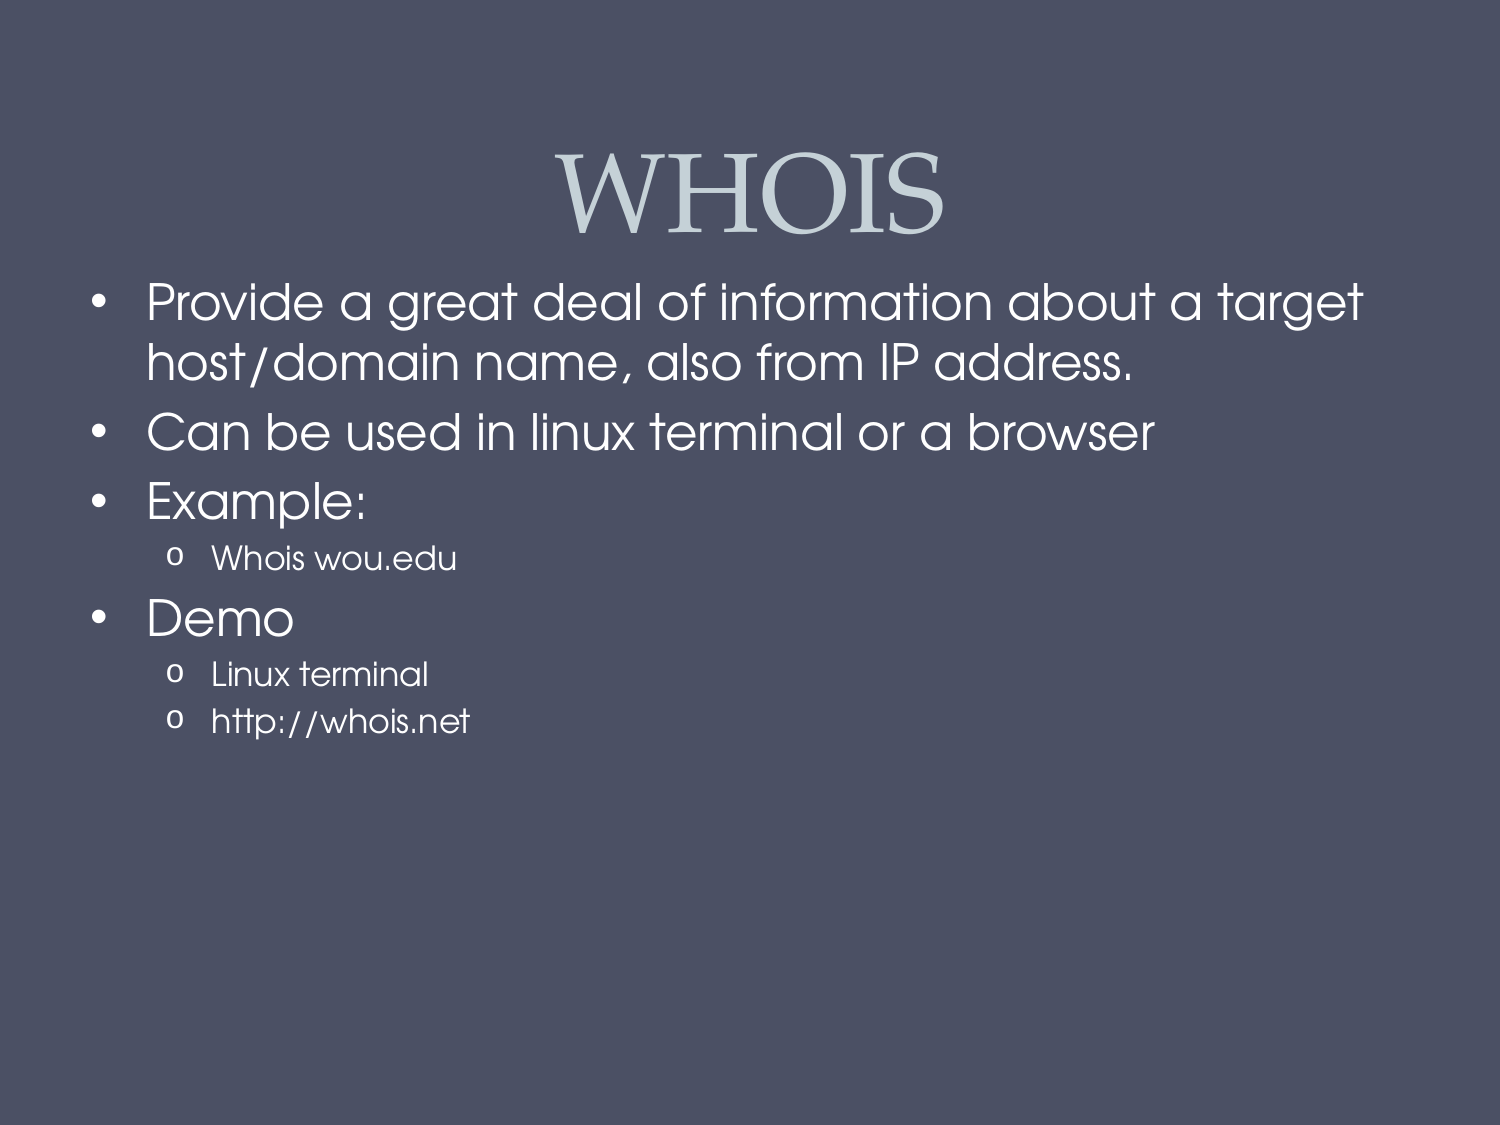

# WHOIS
Provide a great deal of information about a target host/domain name, also from IP address.
Can be used in linux terminal or a browser
Example:
Whois wou.edu
Demo
Linux terminal
http://whois.net